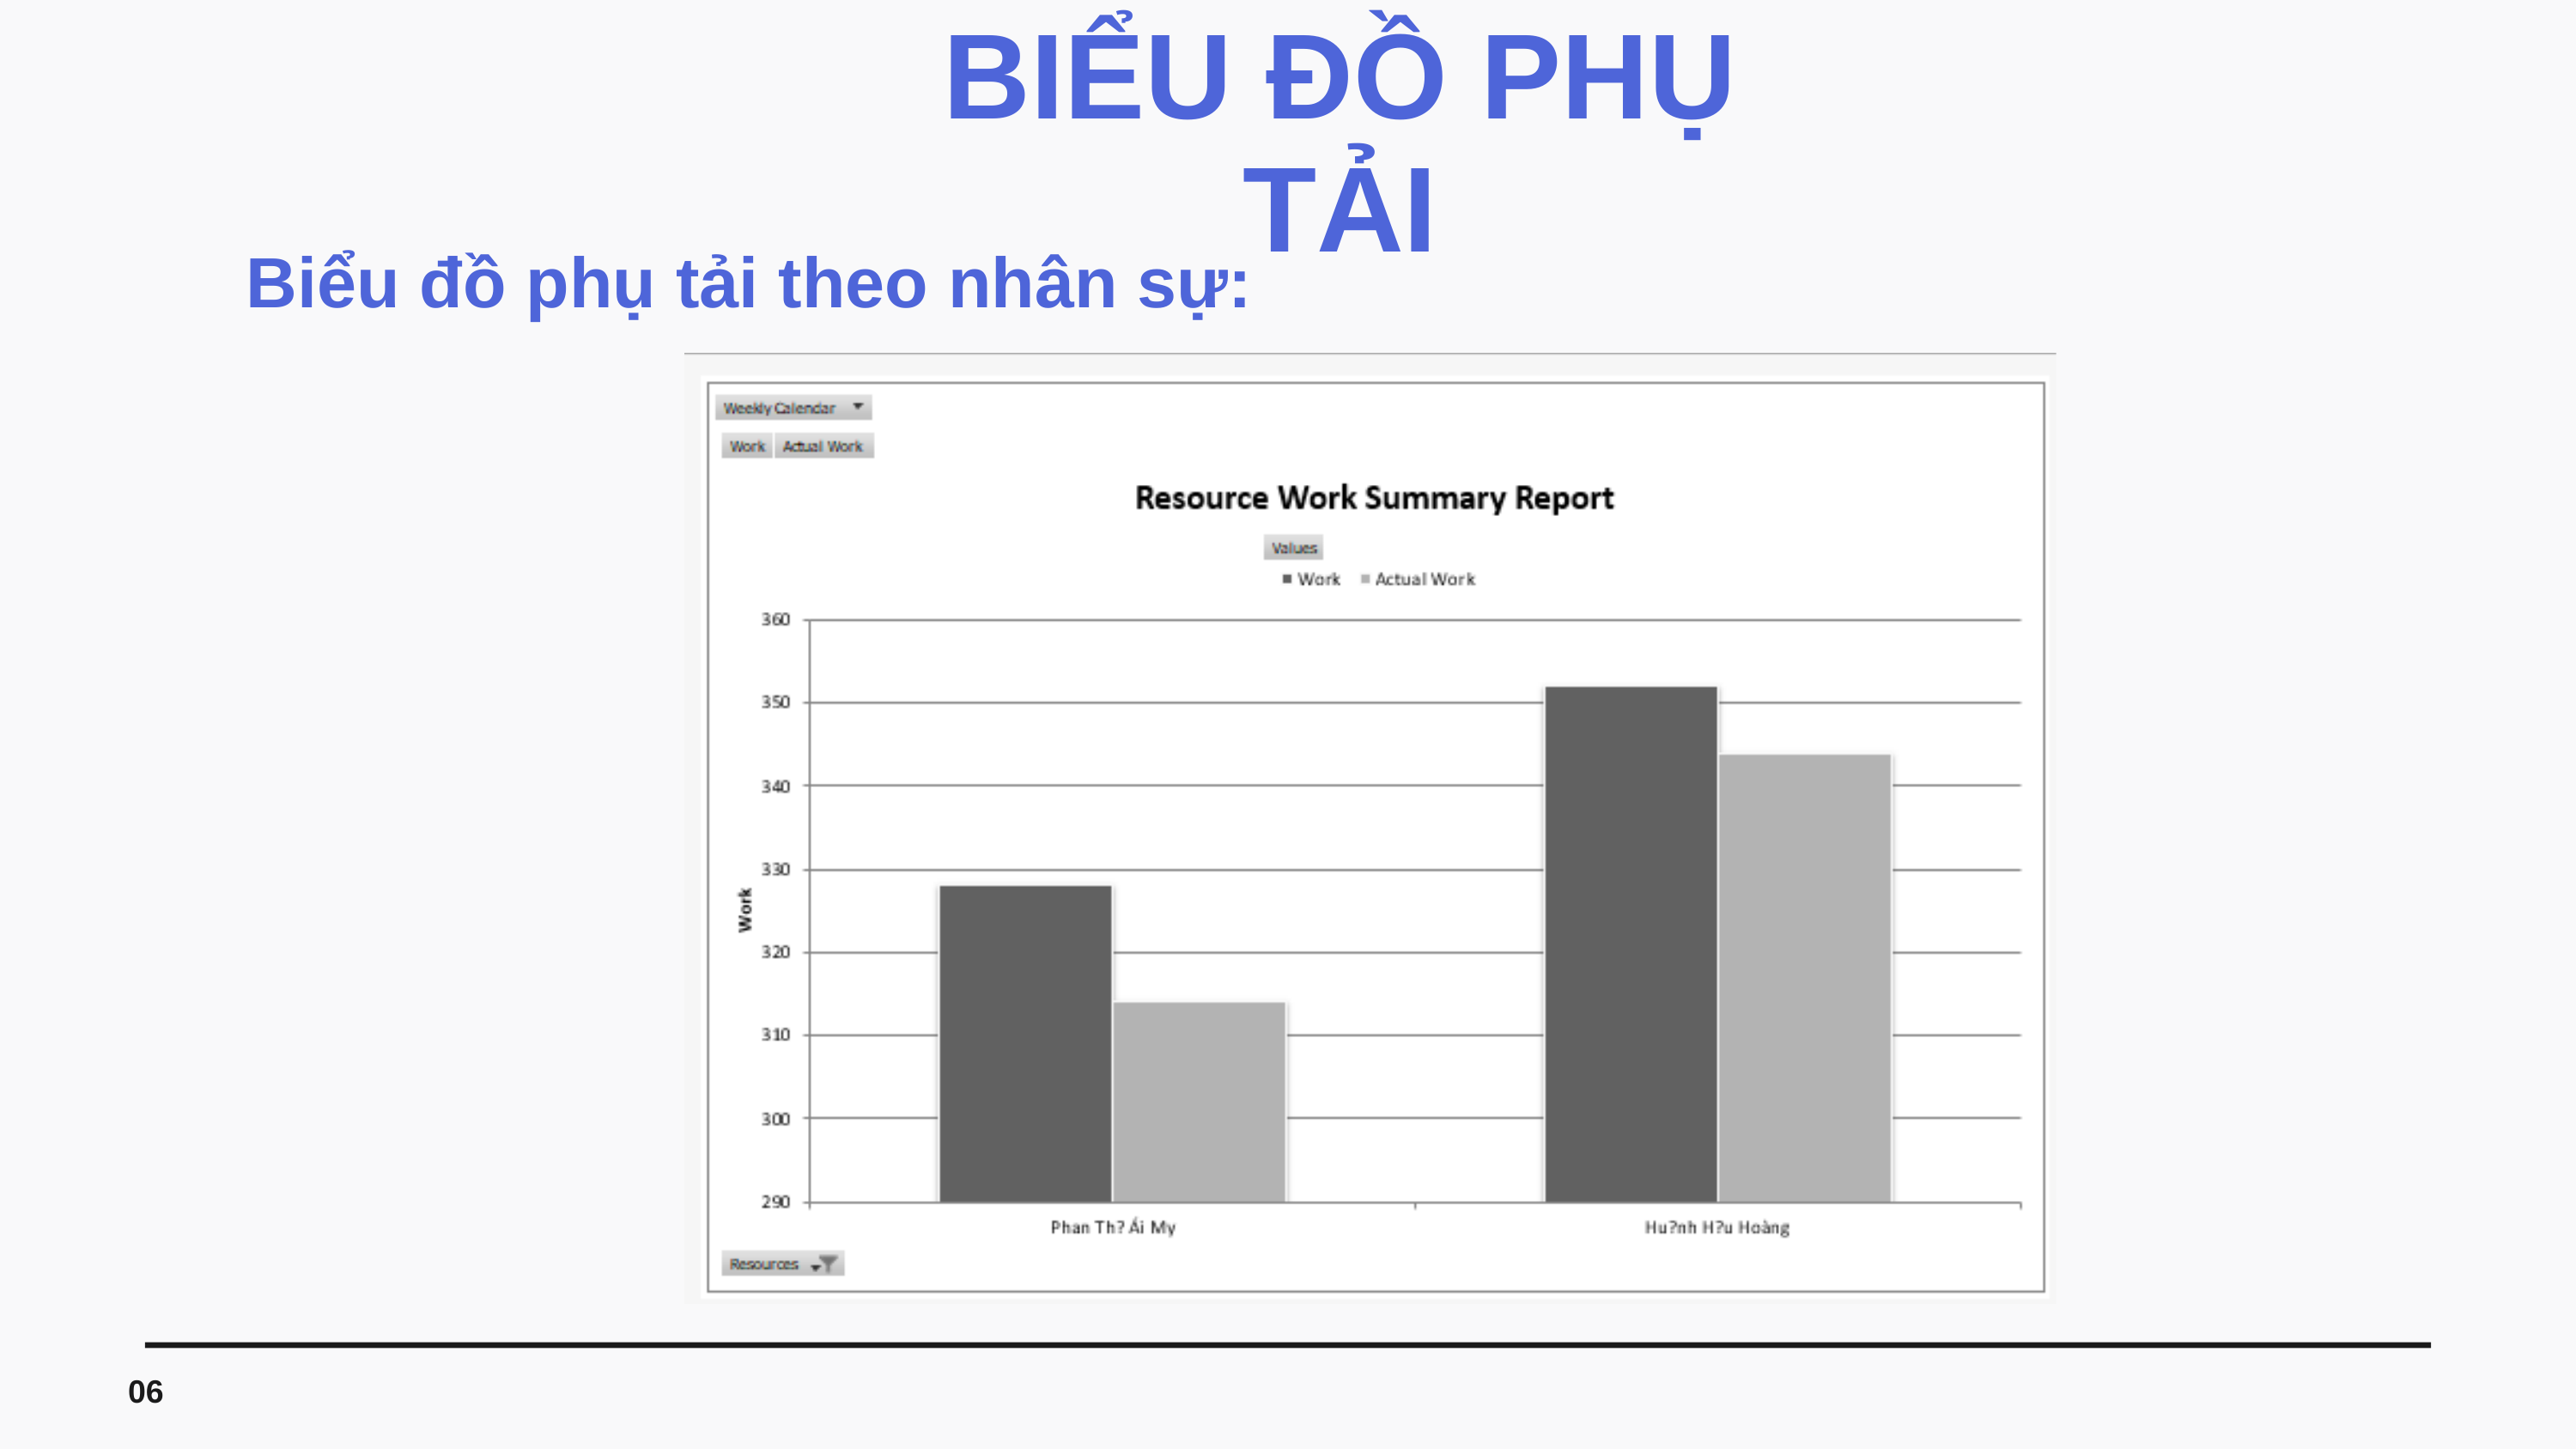

BIỂU ĐỒ PHỤ TẢI
Biểu đồ phụ tải theo nhân sự:

06